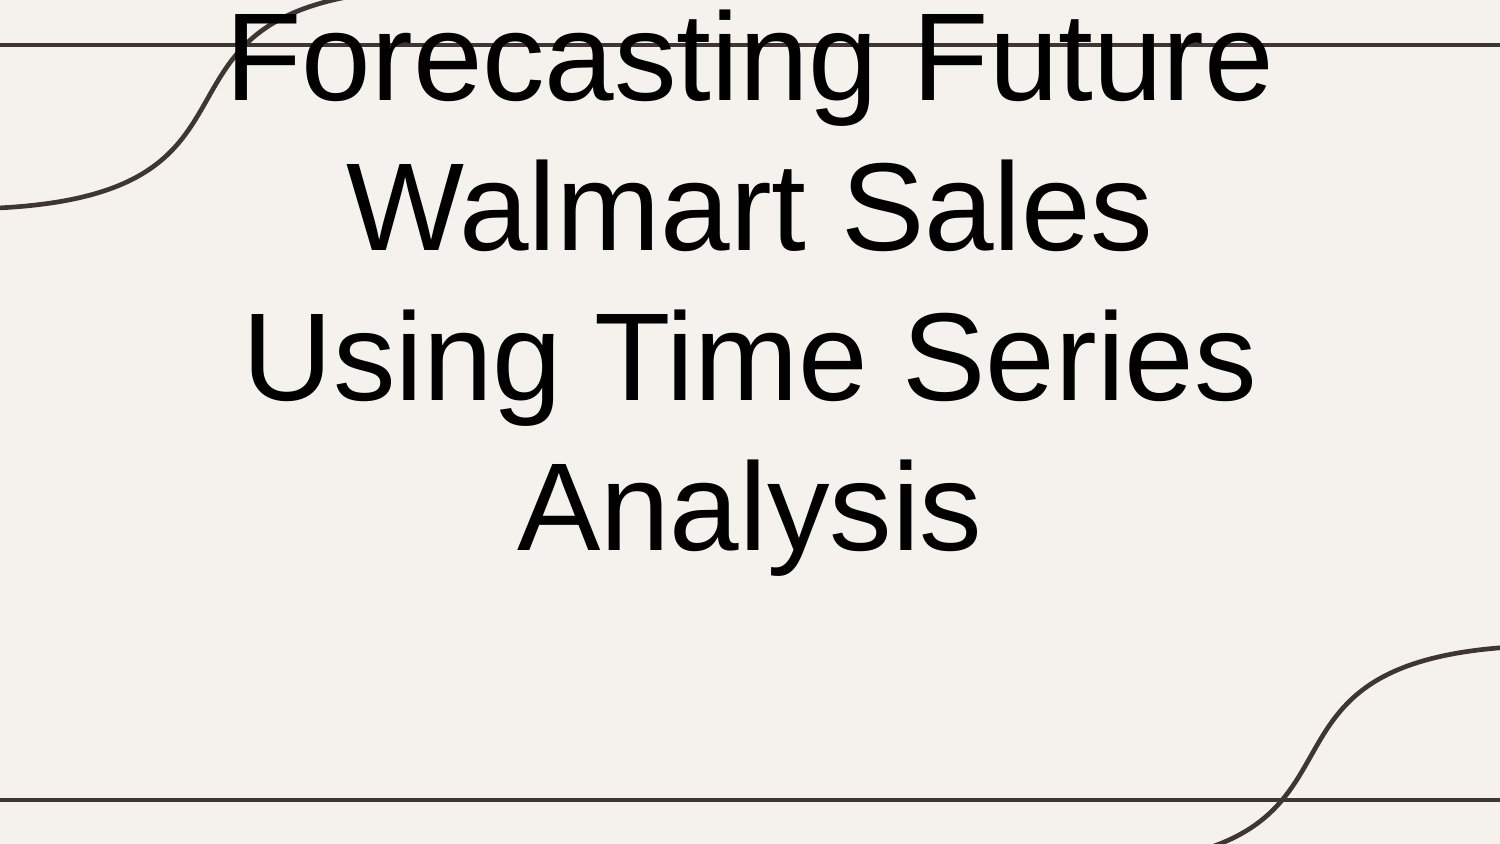

# Forecasting Future Walmart Sales Using Time Series Analysis